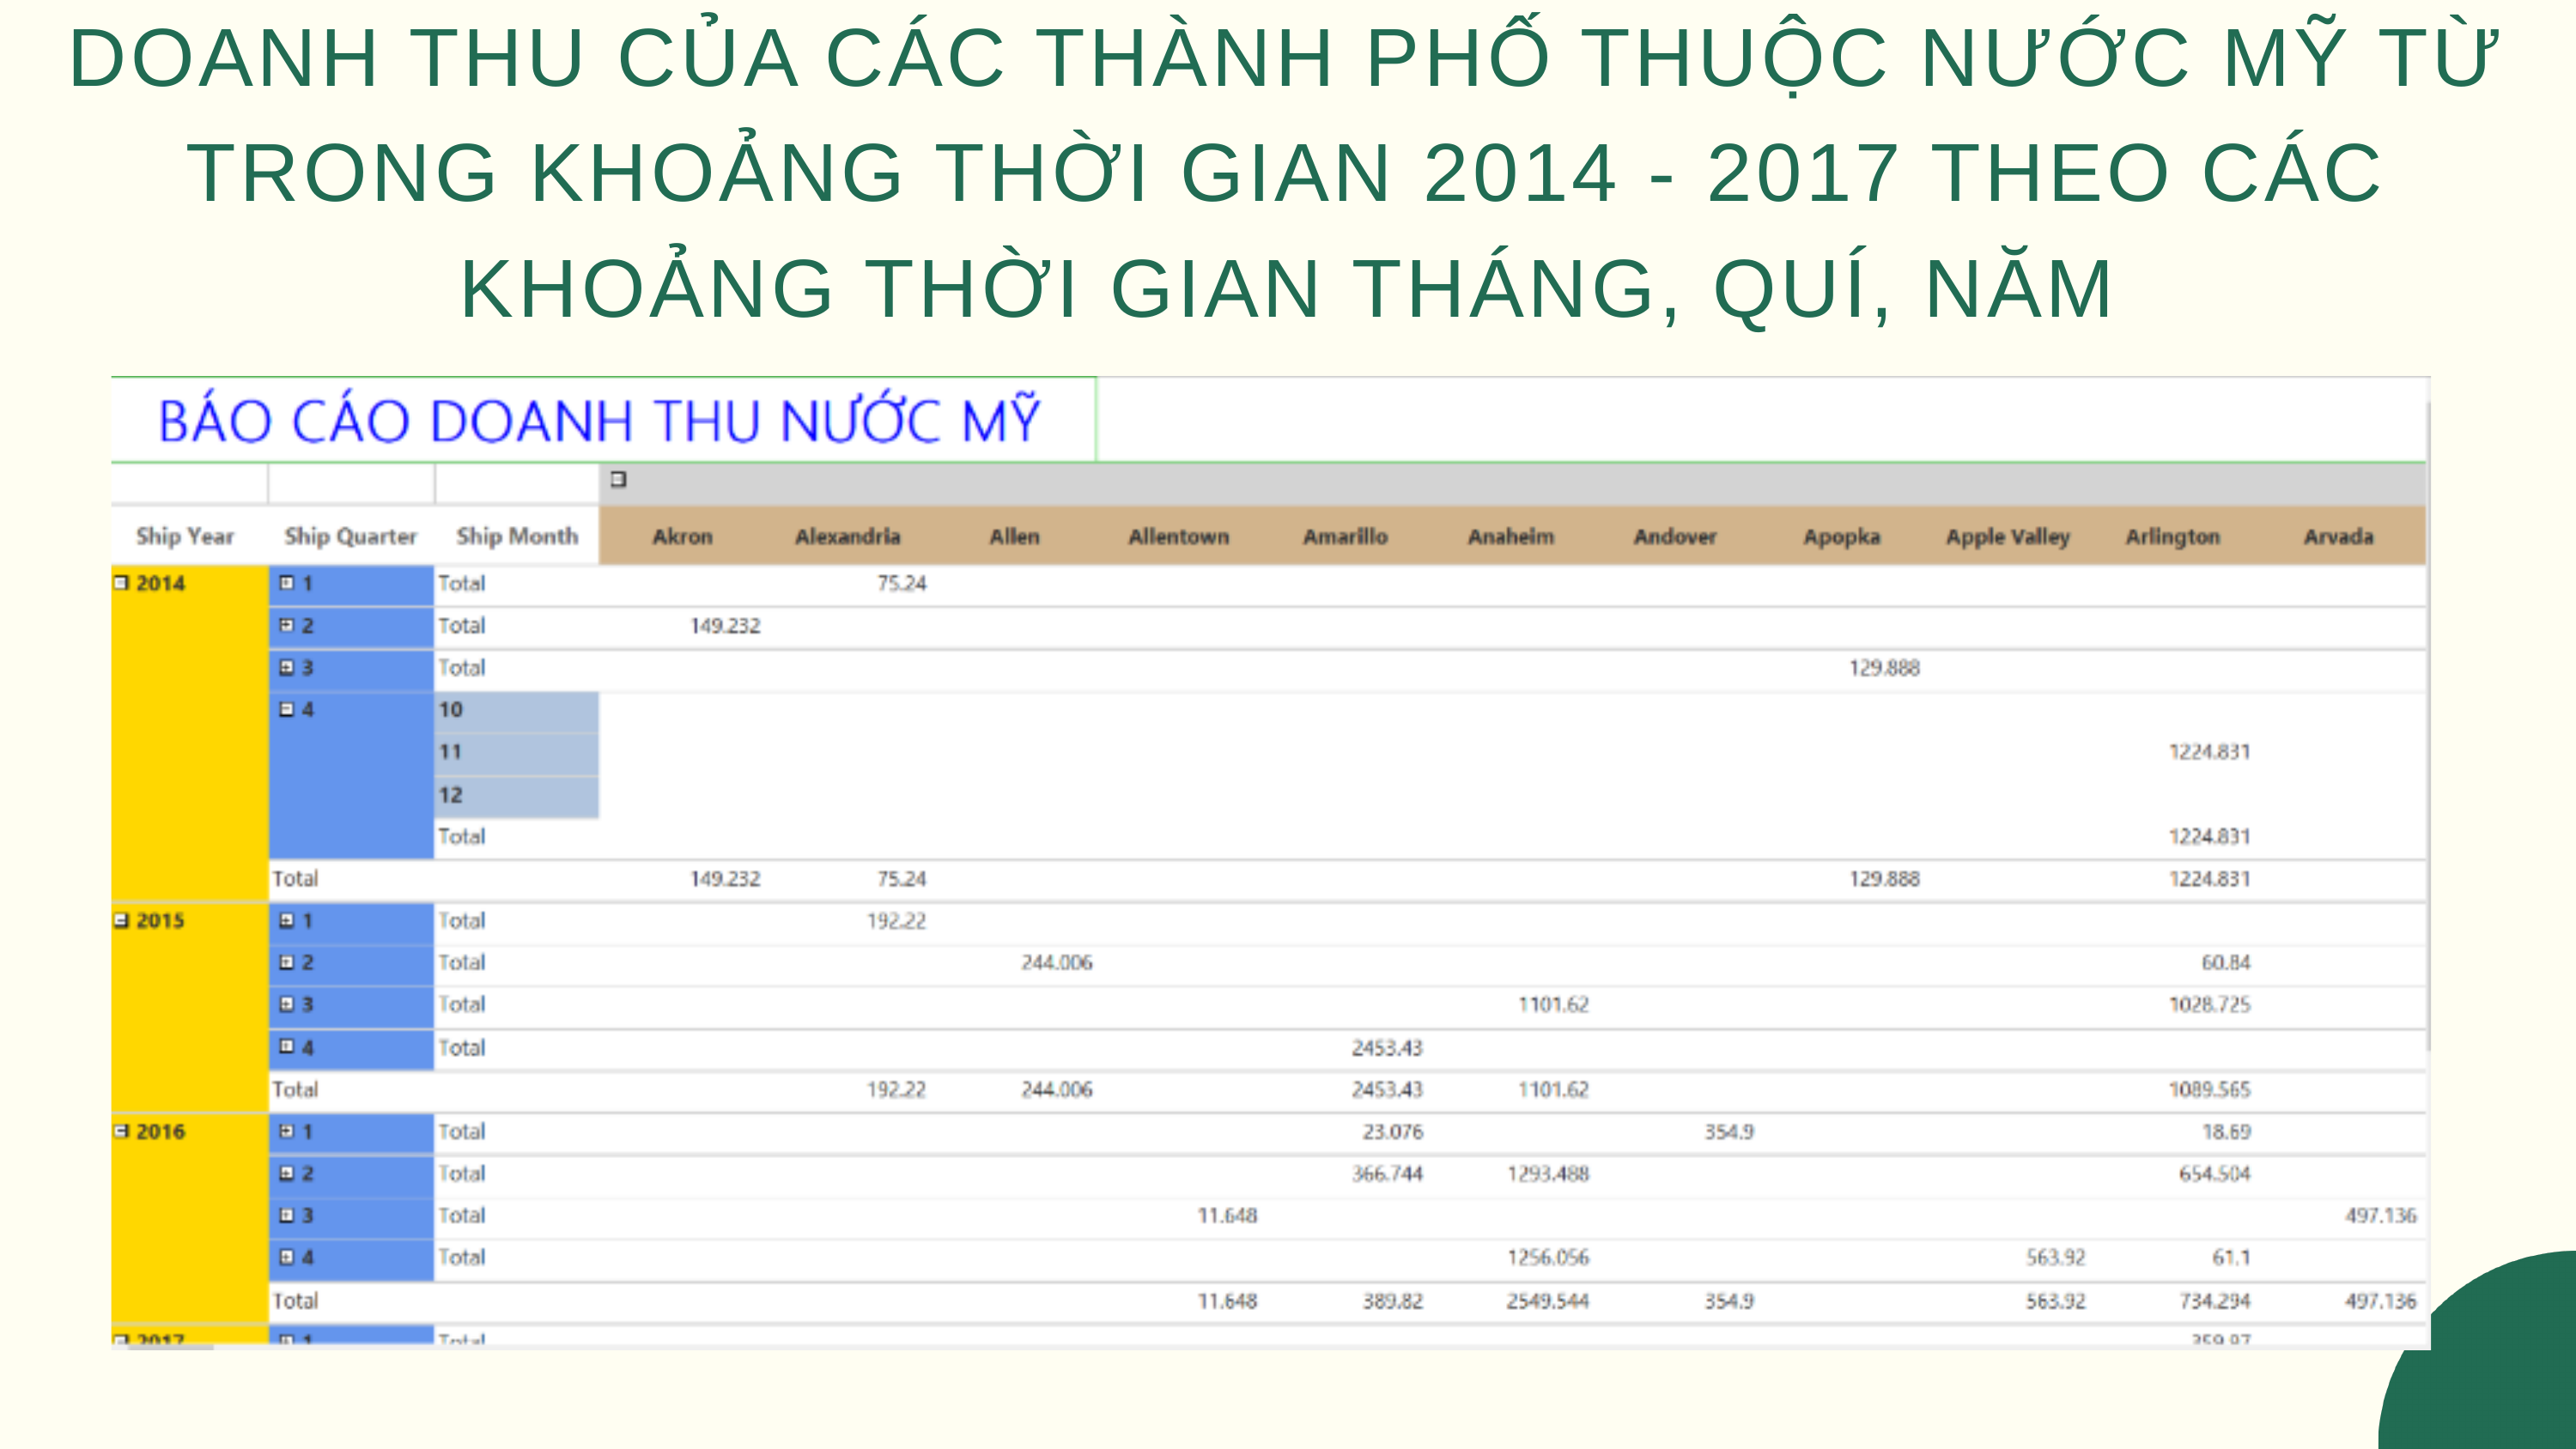

DOANH THU CỦA CÁC THÀNH PHỐ THUỘC NƯỚC MỸ TỪ TRONG KHOẢNG THỜI GIAN 2014 - 2017 THEO CÁC KHOẢNG THỜI GIAN THÁNG, QUÍ, NĂM